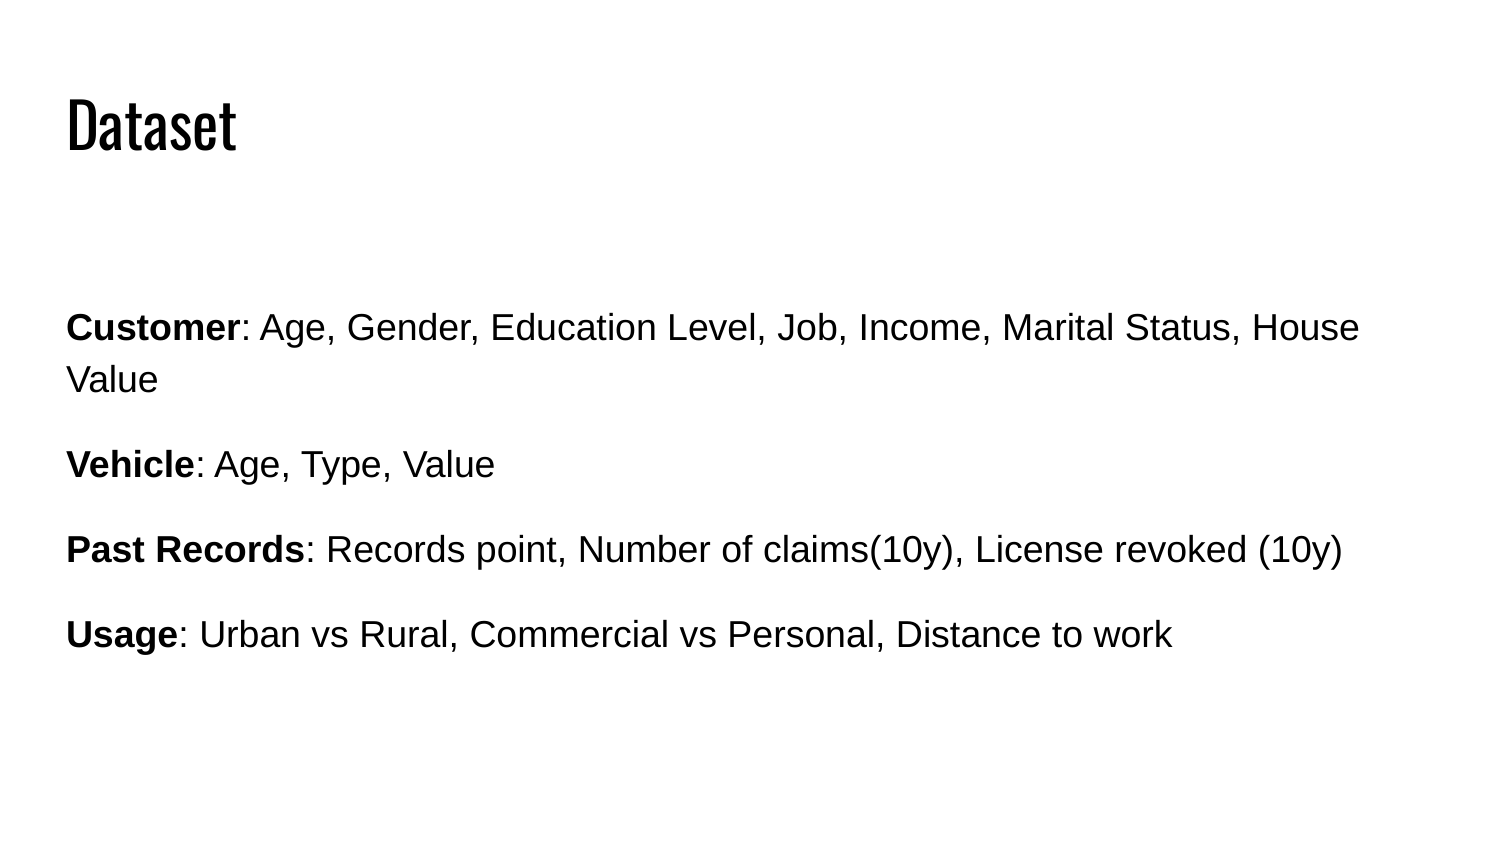

# Dataset
Customer: Age, Gender, Education Level, Job, Income, Marital Status, House Value
Vehicle: Age, Type, Value
Past Records: Records point, Number of claims(10y), License revoked (10y)
Usage: Urban vs Rural, Commercial vs Personal, Distance to work